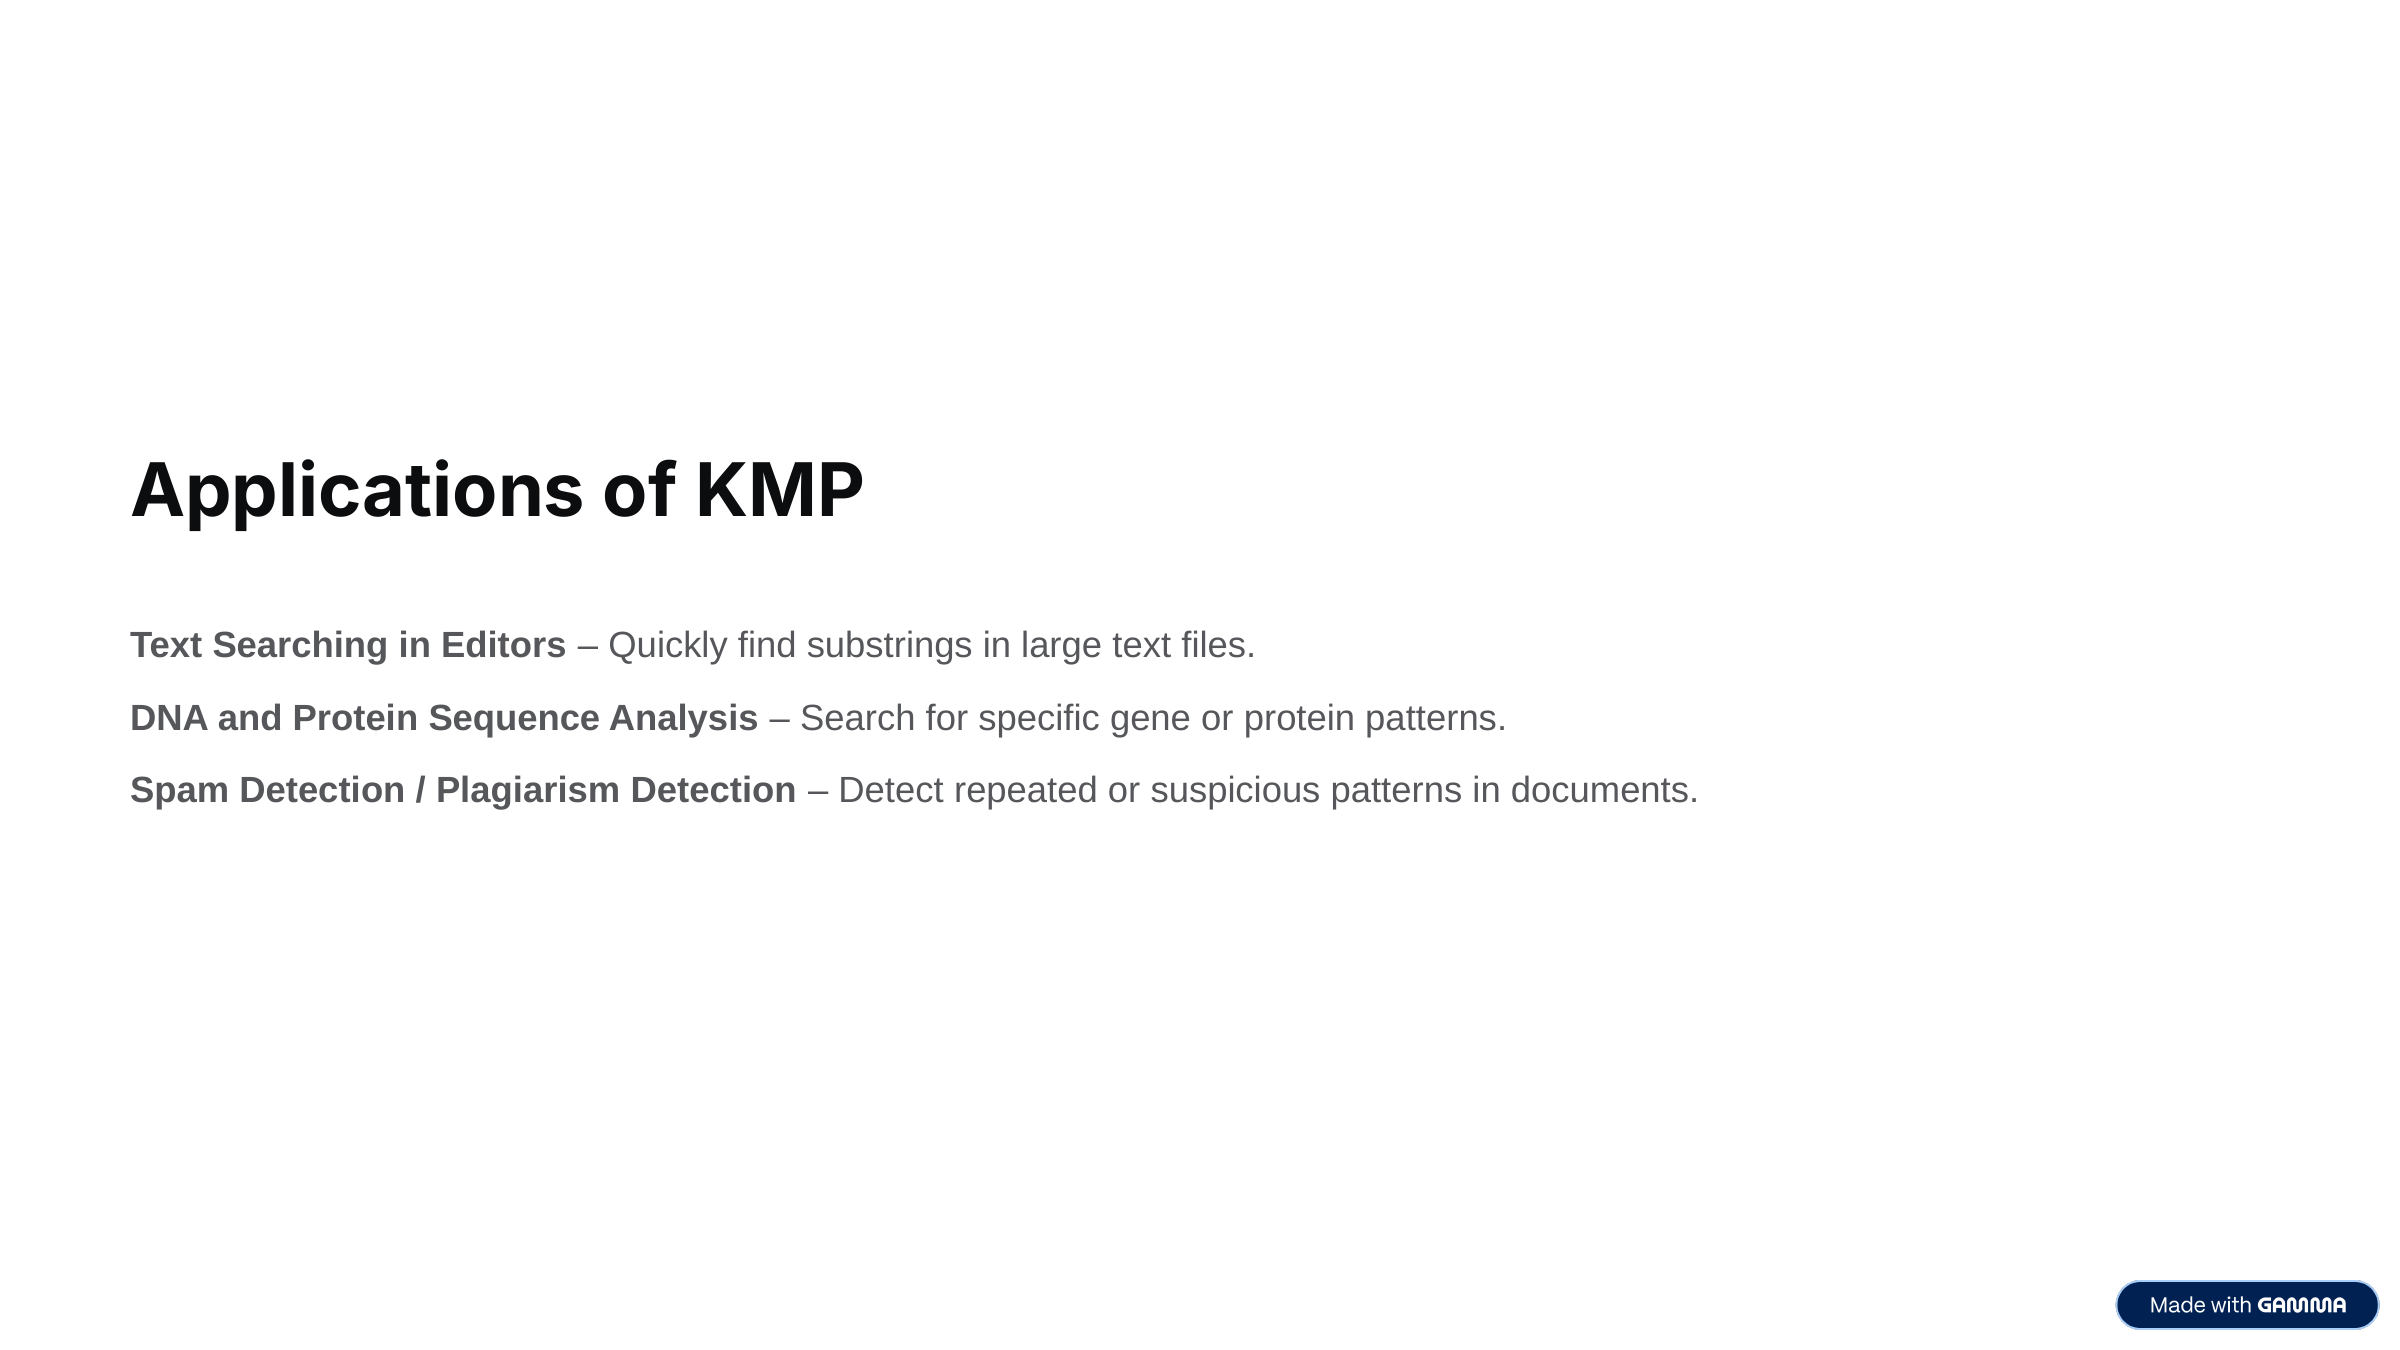

Applications of KMP
Text Searching in Editors – Quickly find substrings in large text files.
DNA and Protein Sequence Analysis – Search for specific gene or protein patterns.
Spam Detection / Plagiarism Detection – Detect repeated or suspicious patterns in documents.